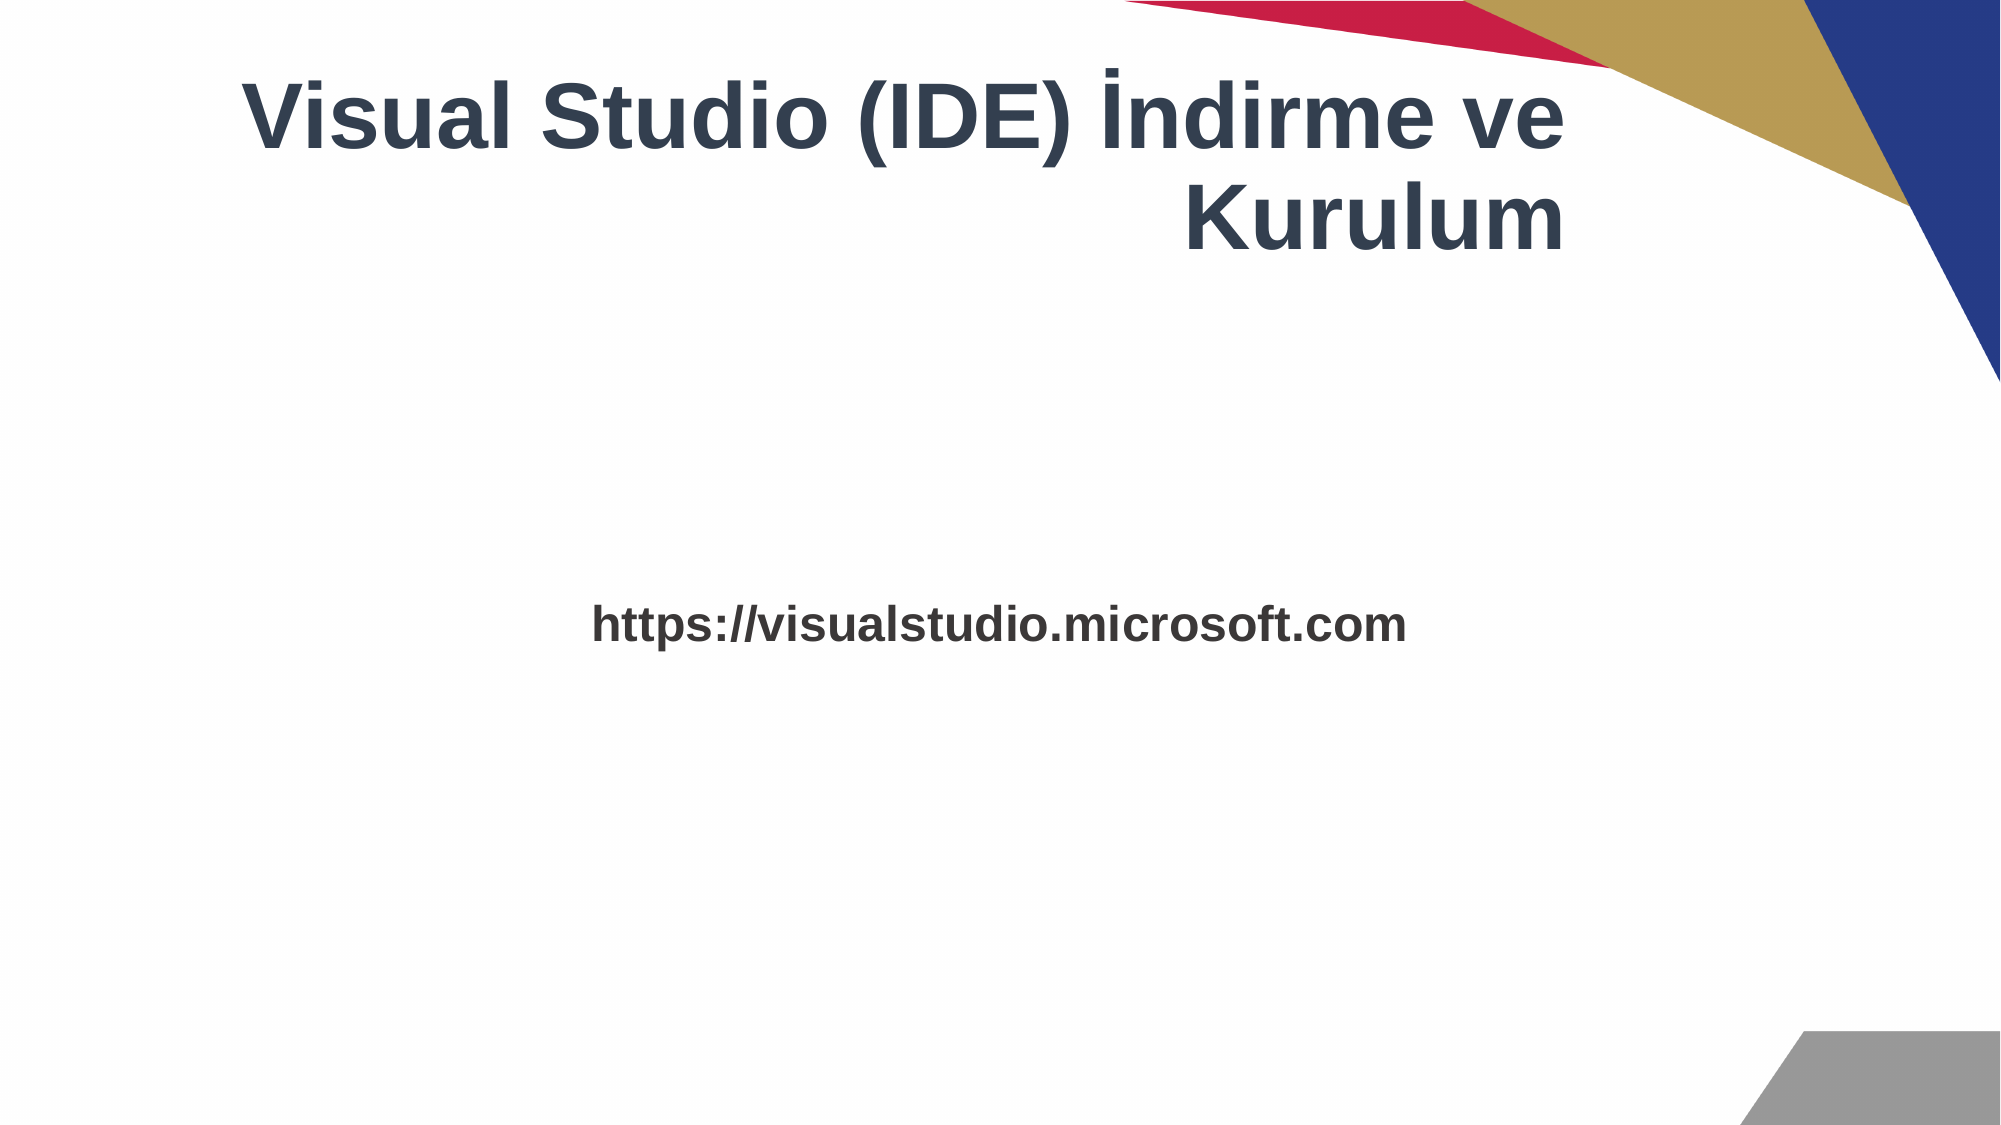

Visual Studio (IDE) İndirme ve Kurulum
https://visualstudio.microsoft.com